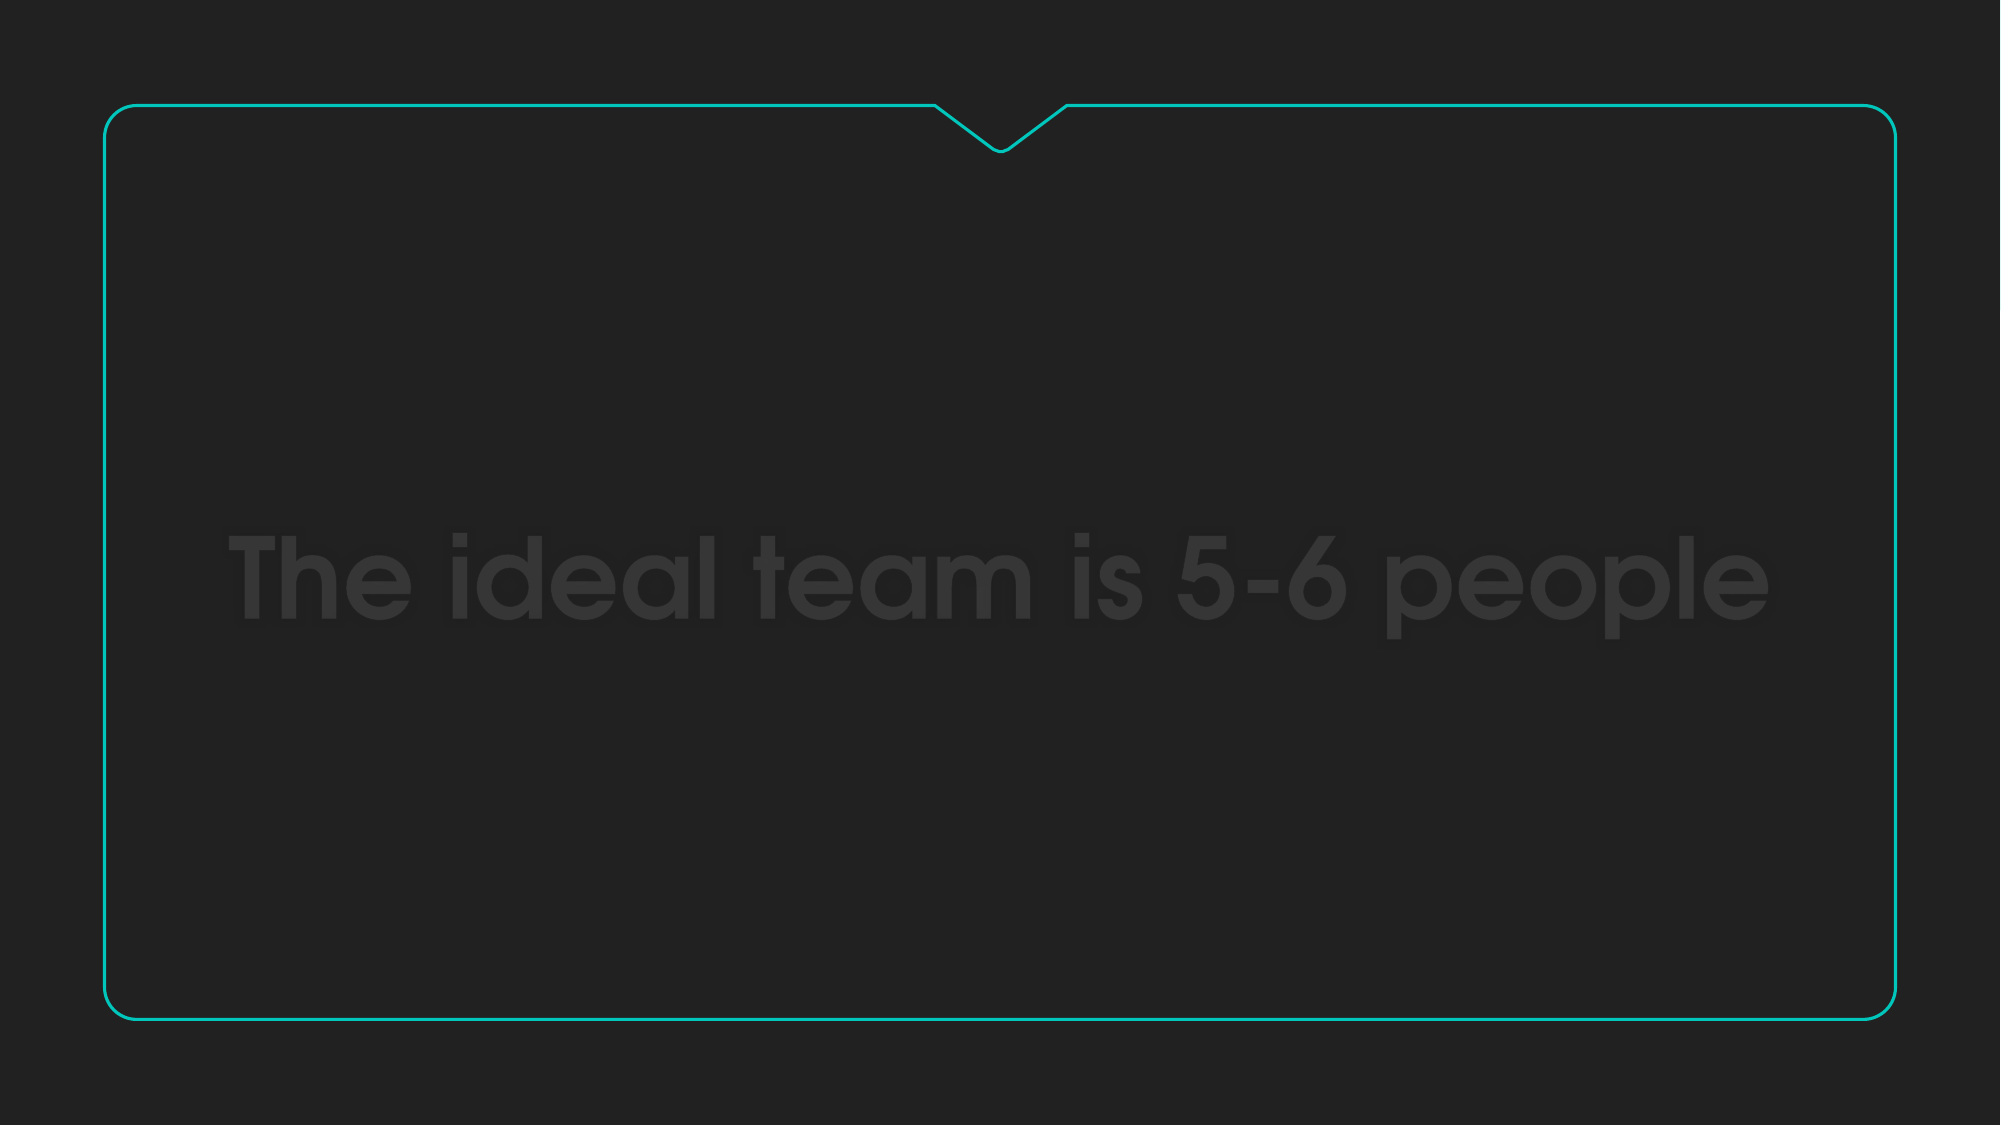

# The ideal team is 5-6 people